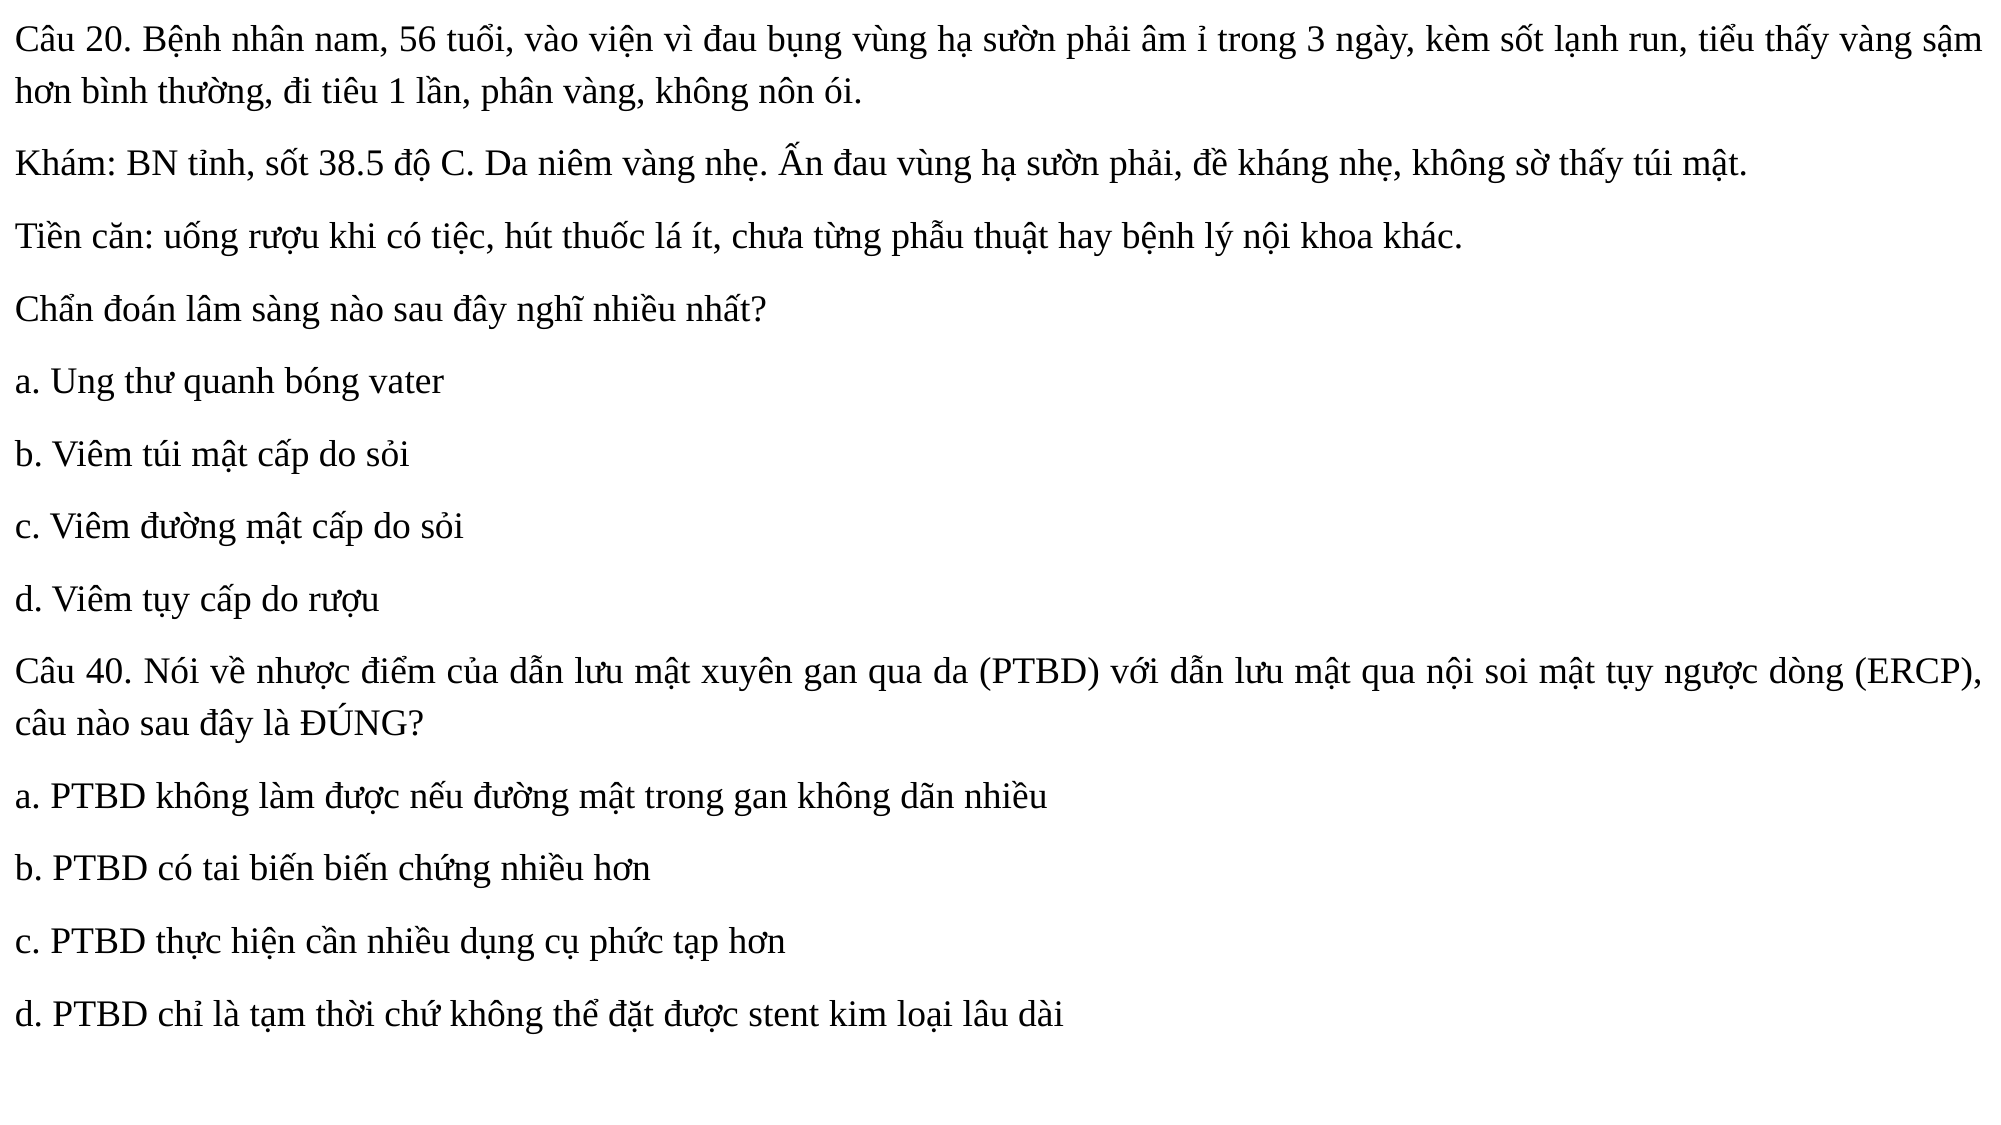

Câu 20. Bệnh nhân nam, 56 tuổi, vào viện vì đau bụng vùng hạ sườn phải âm ỉ trong 3 ngày, kèm sốt lạnh run, tiểu thấy vàng sậm hơn bình thường, đi tiêu 1 lần, phân vàng, không nôn ói.
Khám: BN tỉnh, sốt 38.5 độ C. Da niêm vàng nhẹ. Ấn đau vùng hạ sườn phải, đề kháng nhẹ, không sờ thấy túi mật.
Tiền căn: uống rượu khi có tiệc, hút thuốc lá ít, chưa từng phẫu thuật hay bệnh lý nội khoa khác.
Chẩn đoán lâm sàng nào sau đây nghĩ nhiều nhất?
a. Ung thư quanh bóng vater
b. Viêm túi mật cấp do sỏi
c. Viêm đường mật cấp do sỏi
d. Viêm tụy cấp do rượu
Câu 40. Nói về nhược điểm của dẫn lưu mật xuyên gan qua da (PTBD) với dẫn lưu mật qua nội soi mật tụy ngược dòng (ERCP), câu nào sau đây là ĐÚNG?
a. PTBD không làm được nếu đường mật trong gan không dãn nhiều
b. PTBD có tai biến biến chứng nhiều hơn
c. PTBD thực hiện cần nhiều dụng cụ phức tạp hơn
d. PTBD chỉ là tạm thời chứ không thể đặt được stent kim loại lâu dài